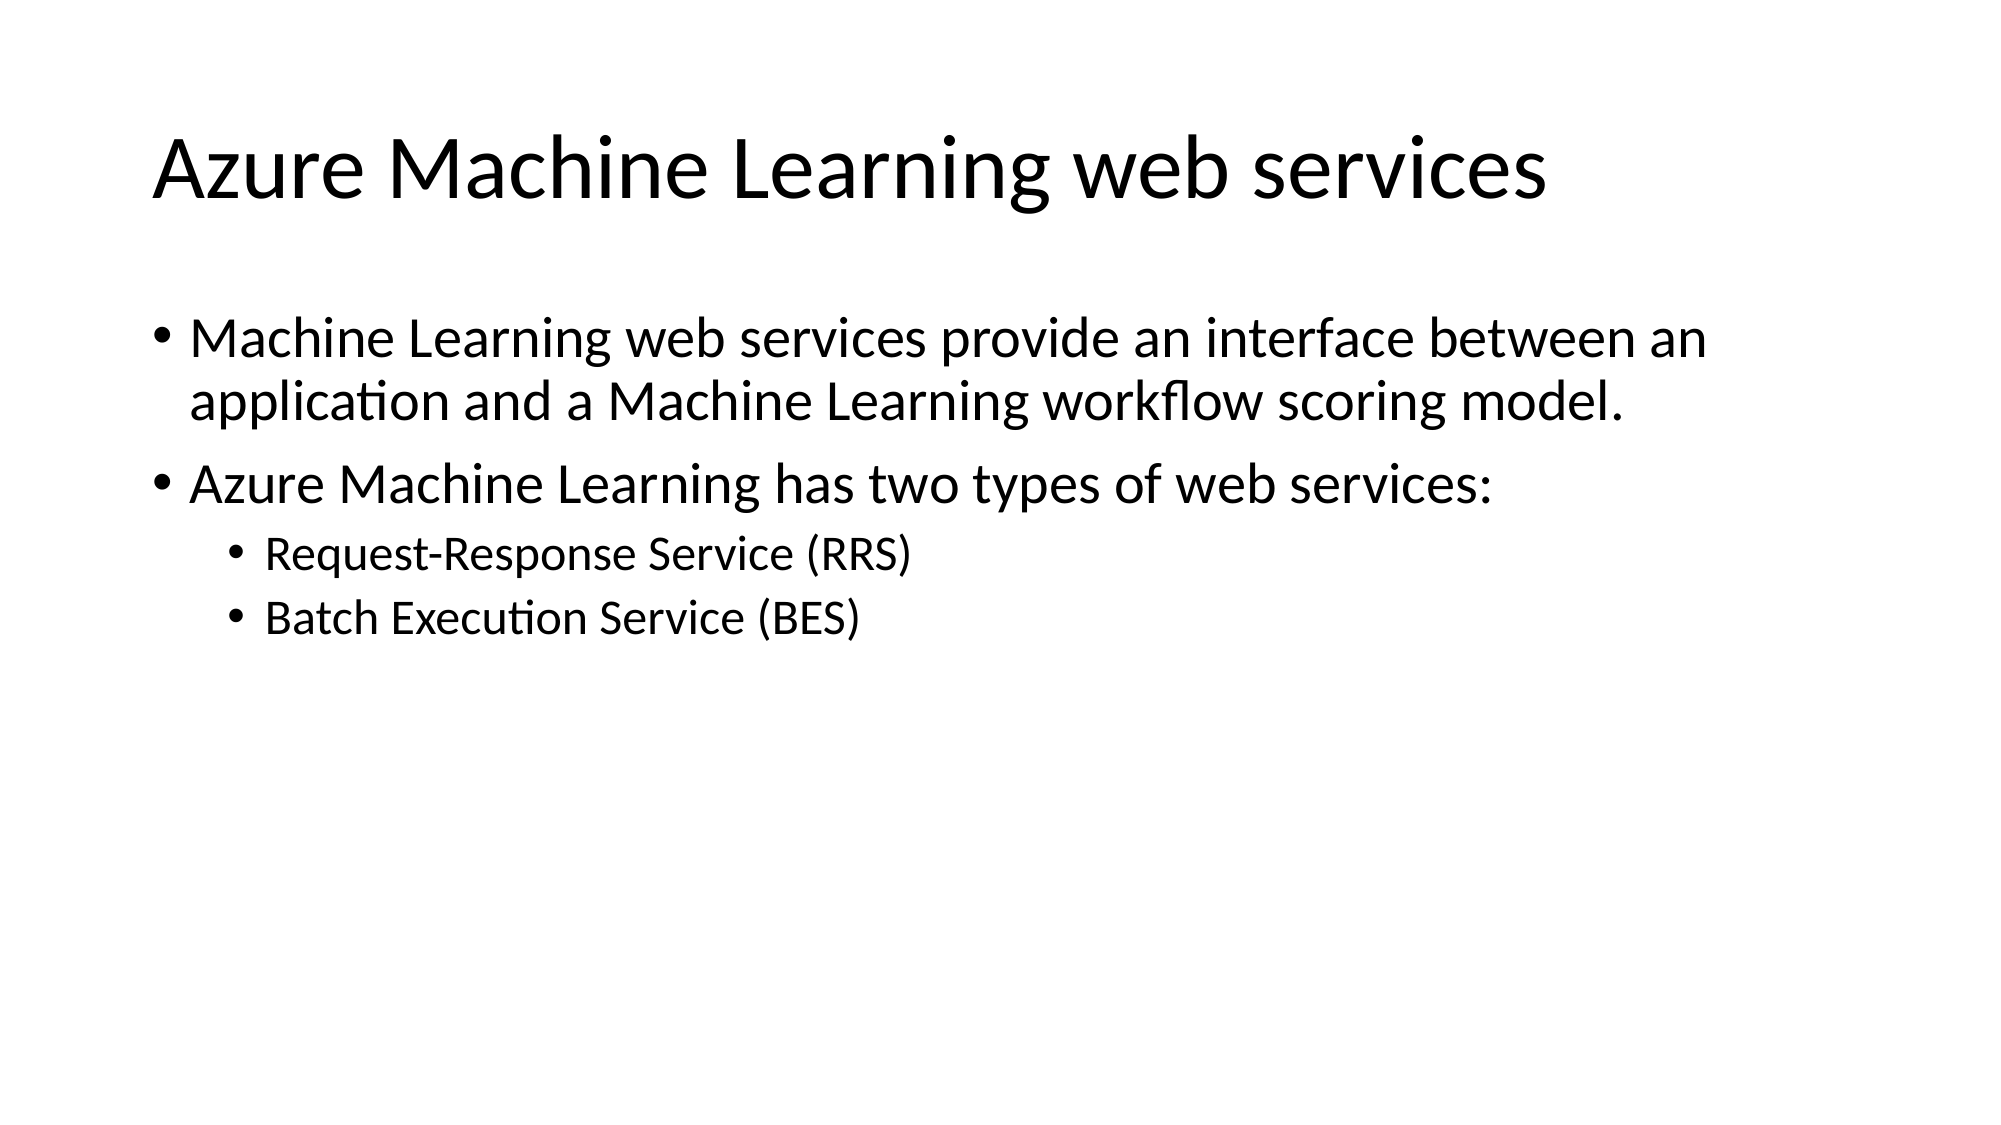

# Azure Machine Learning web services
Machine Learning web services provide an interface between an application and a Machine Learning workflow scoring model.
Azure Machine Learning has two types of web services:
Request-Response Service (RRS)
Batch Execution Service (BES)